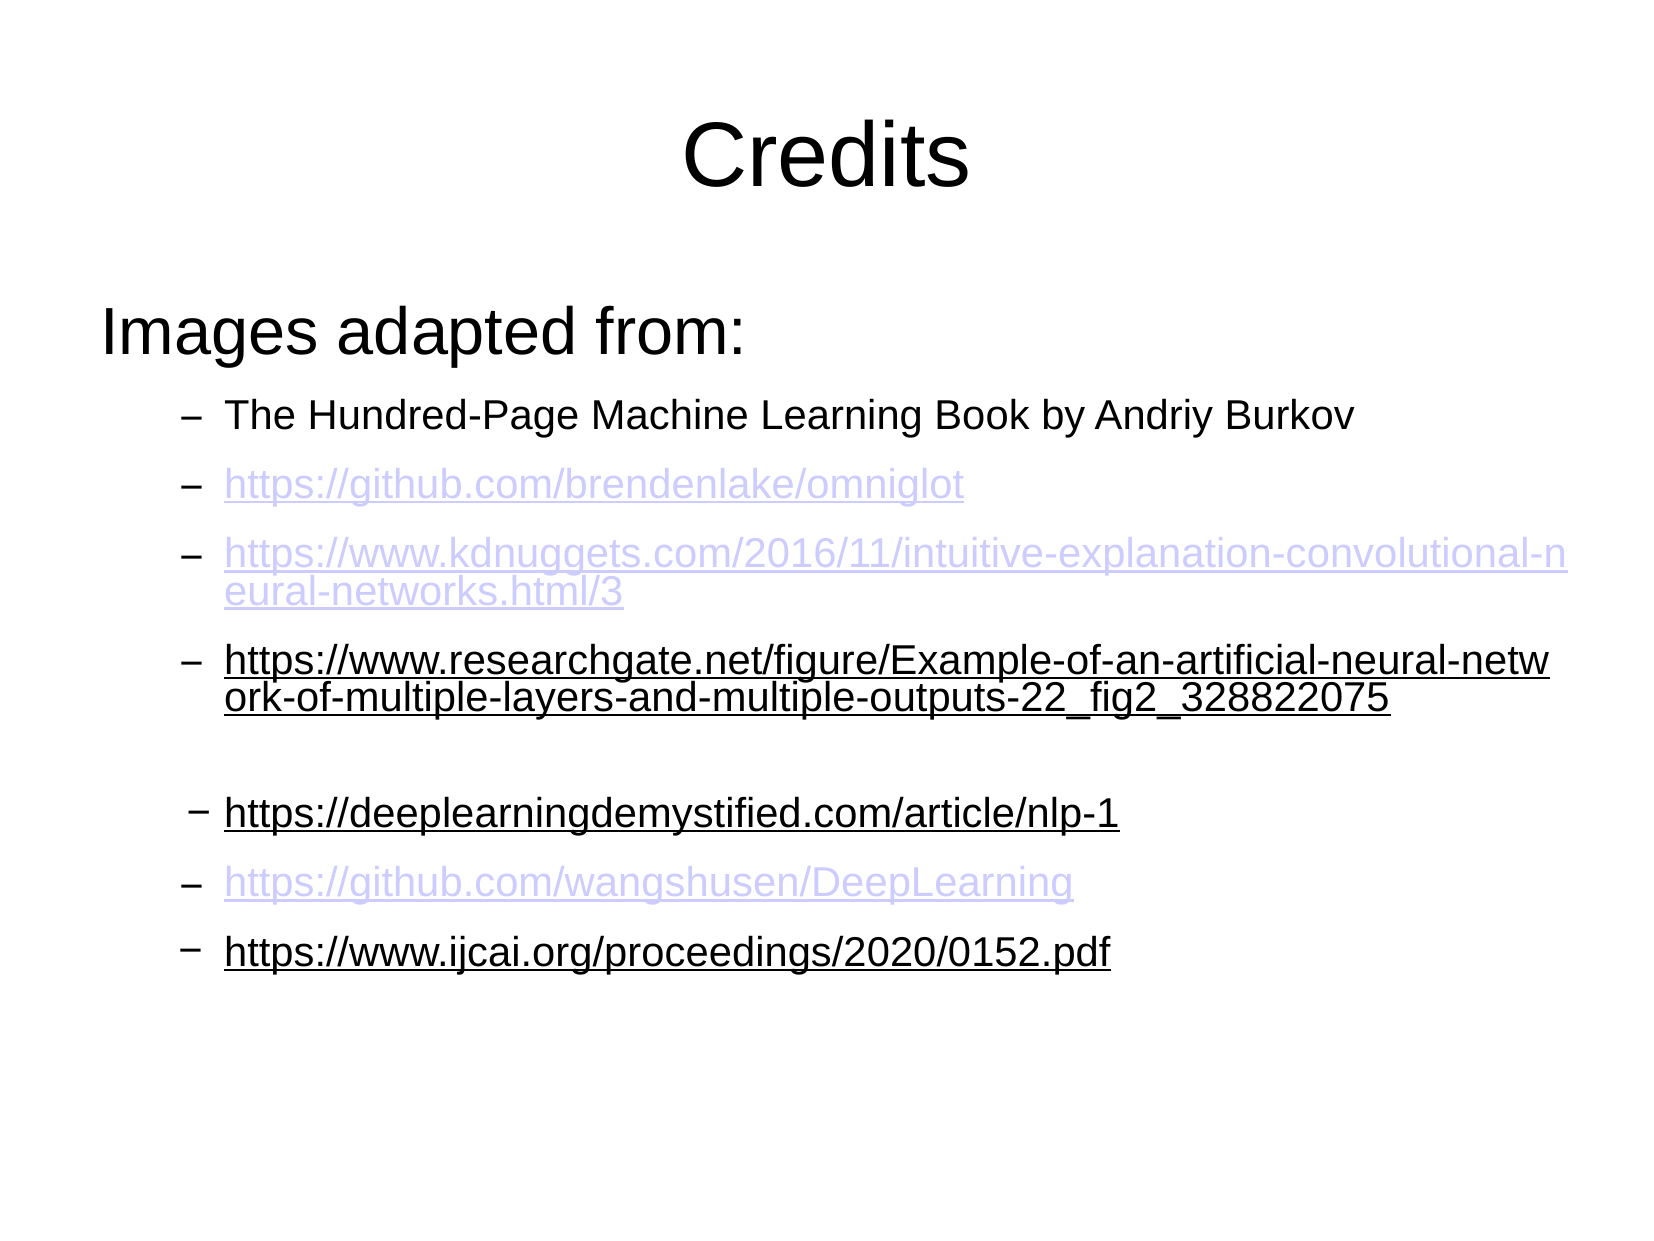

# Credits
Images adapted from:
The Hundred-Page Machine Learning Book by Andriy Burkov
https://github.com/brendenlake/omniglot
https://www.kdnuggets.com/2016/11/intuitive-explanation-convolutional-neural-networks.html/3
https://www.researchgate.net/figure/Example-of-an-artificial-neural-network-of-multiple-layers-and-multiple-outputs-22_fig2_328822075
https://deeplearningdemystified.com/article/nlp-1
https://github.com/wangshusen/DeepLearning
https://www.ijcai.org/proceedings/2020/0152.pdf